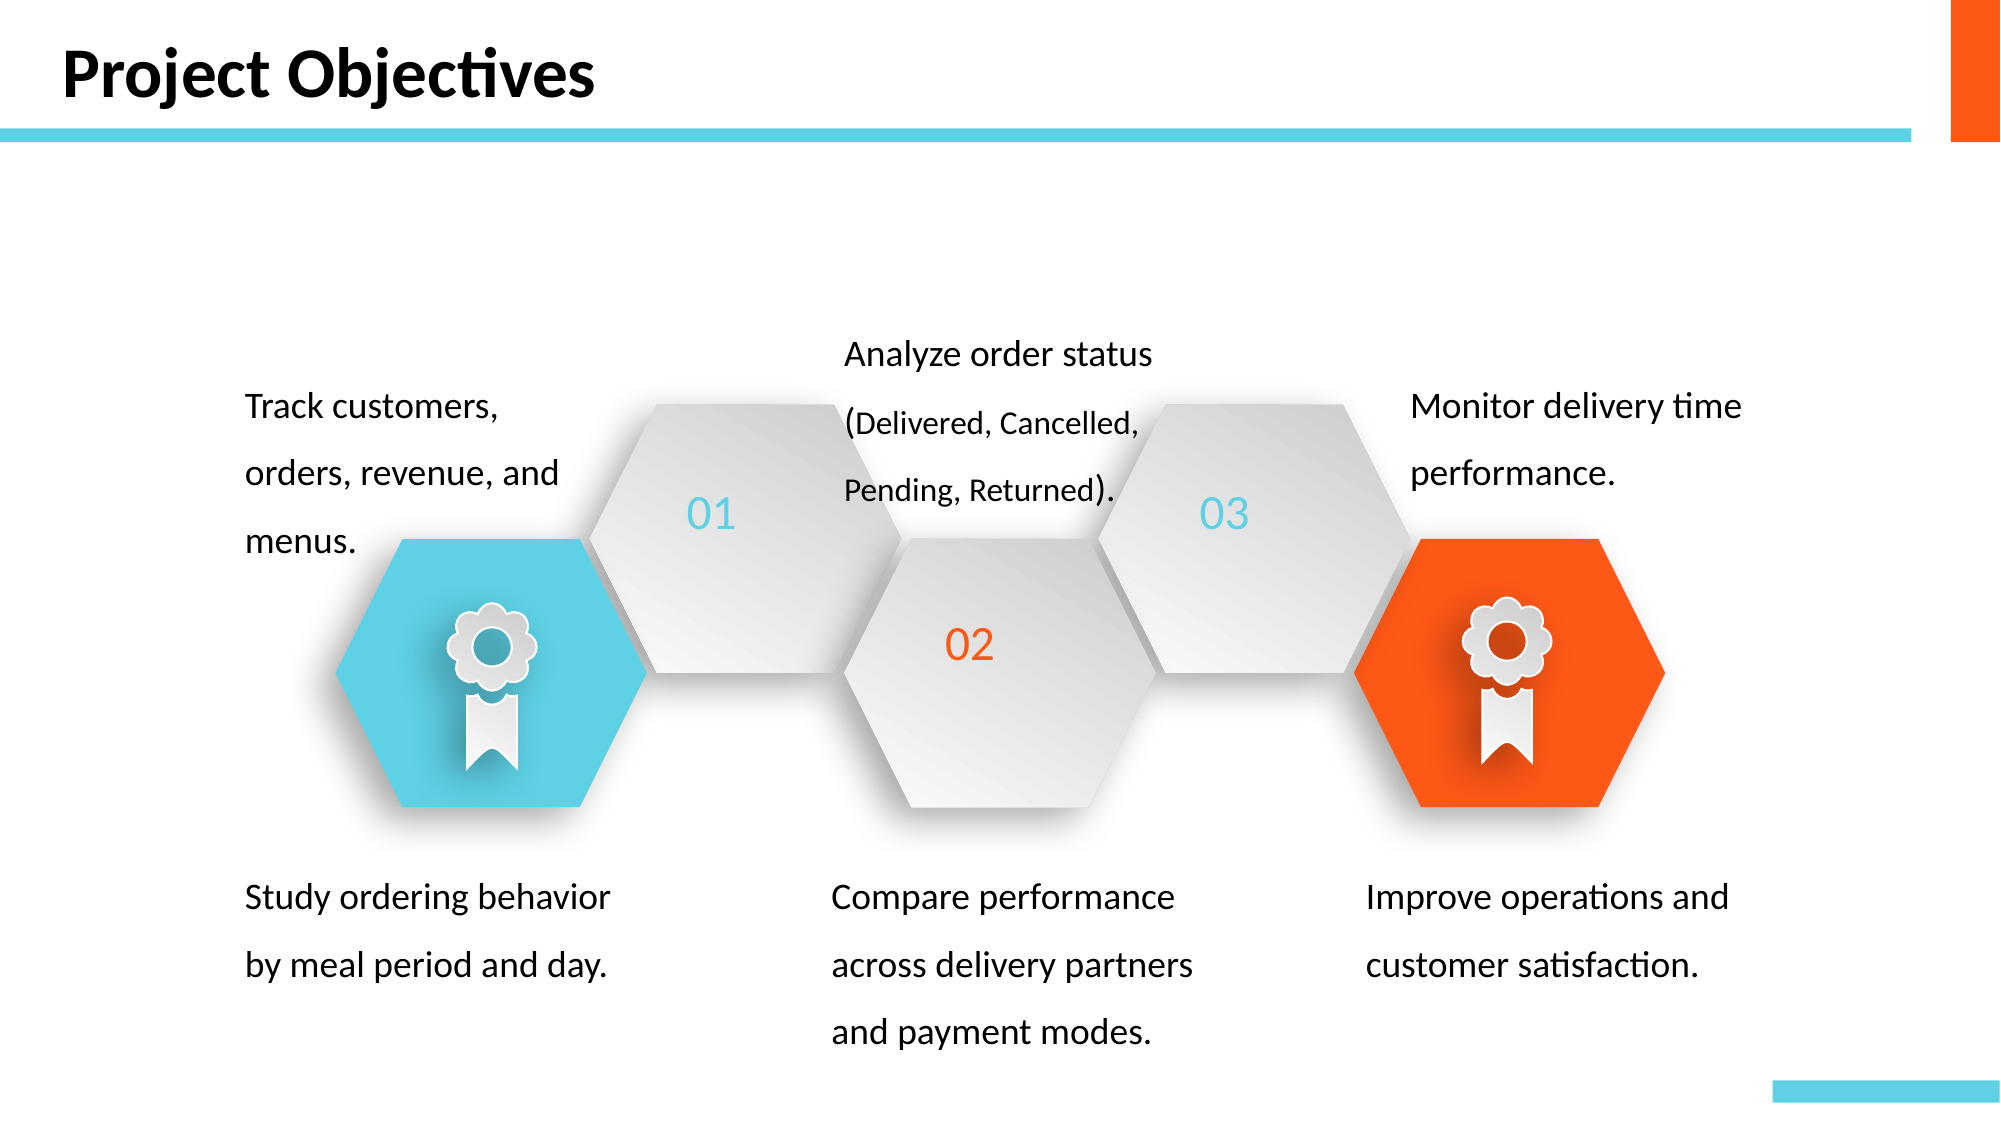

Project Objectives

Analyze order status (Delivered, Cancelled, Pending, Returned).
Track customers, orders, revenue, and menus.

Monitor delivery time performance.

01

03

02

Compare performance across delivery partners and payment modes.
Study ordering behavior by meal period and day.
Improve operations and customer satisfaction.